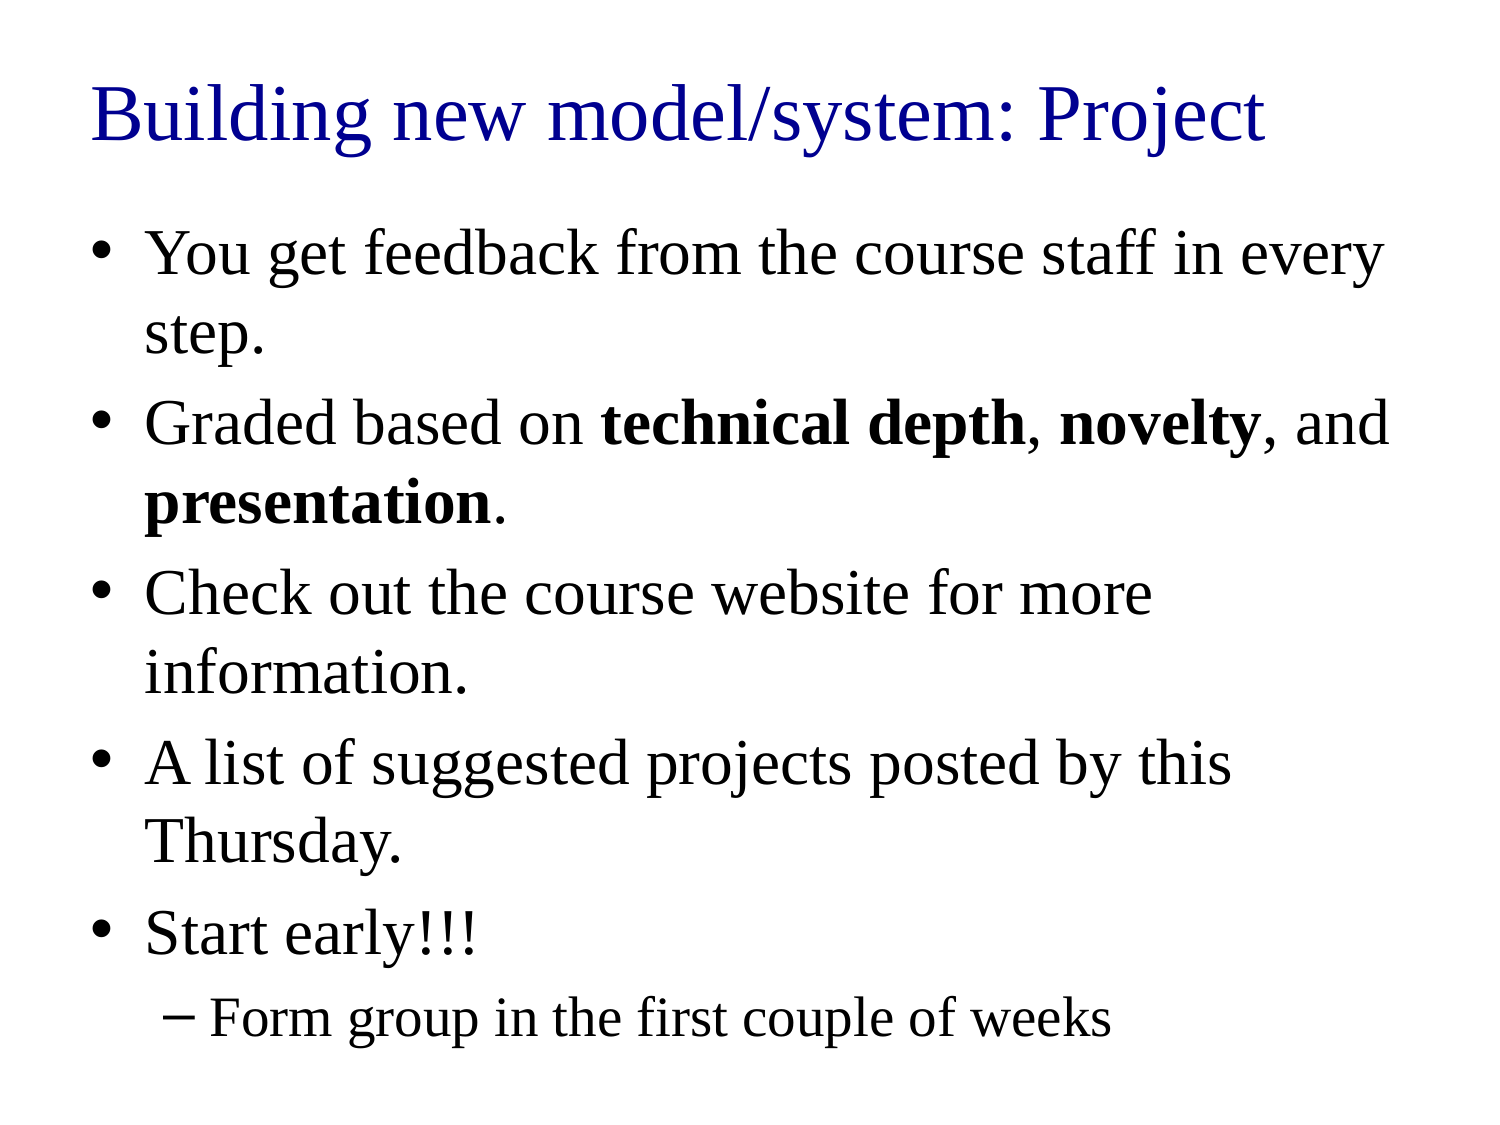

# Building new model/system: Project
You get feedback from the course staff in every step.
Graded based on technical depth, novelty, and  presentation.
Check out the course website for more information.
A list of suggested projects posted by this Thursday.
Start early!!!
Form group in the first couple of weeks